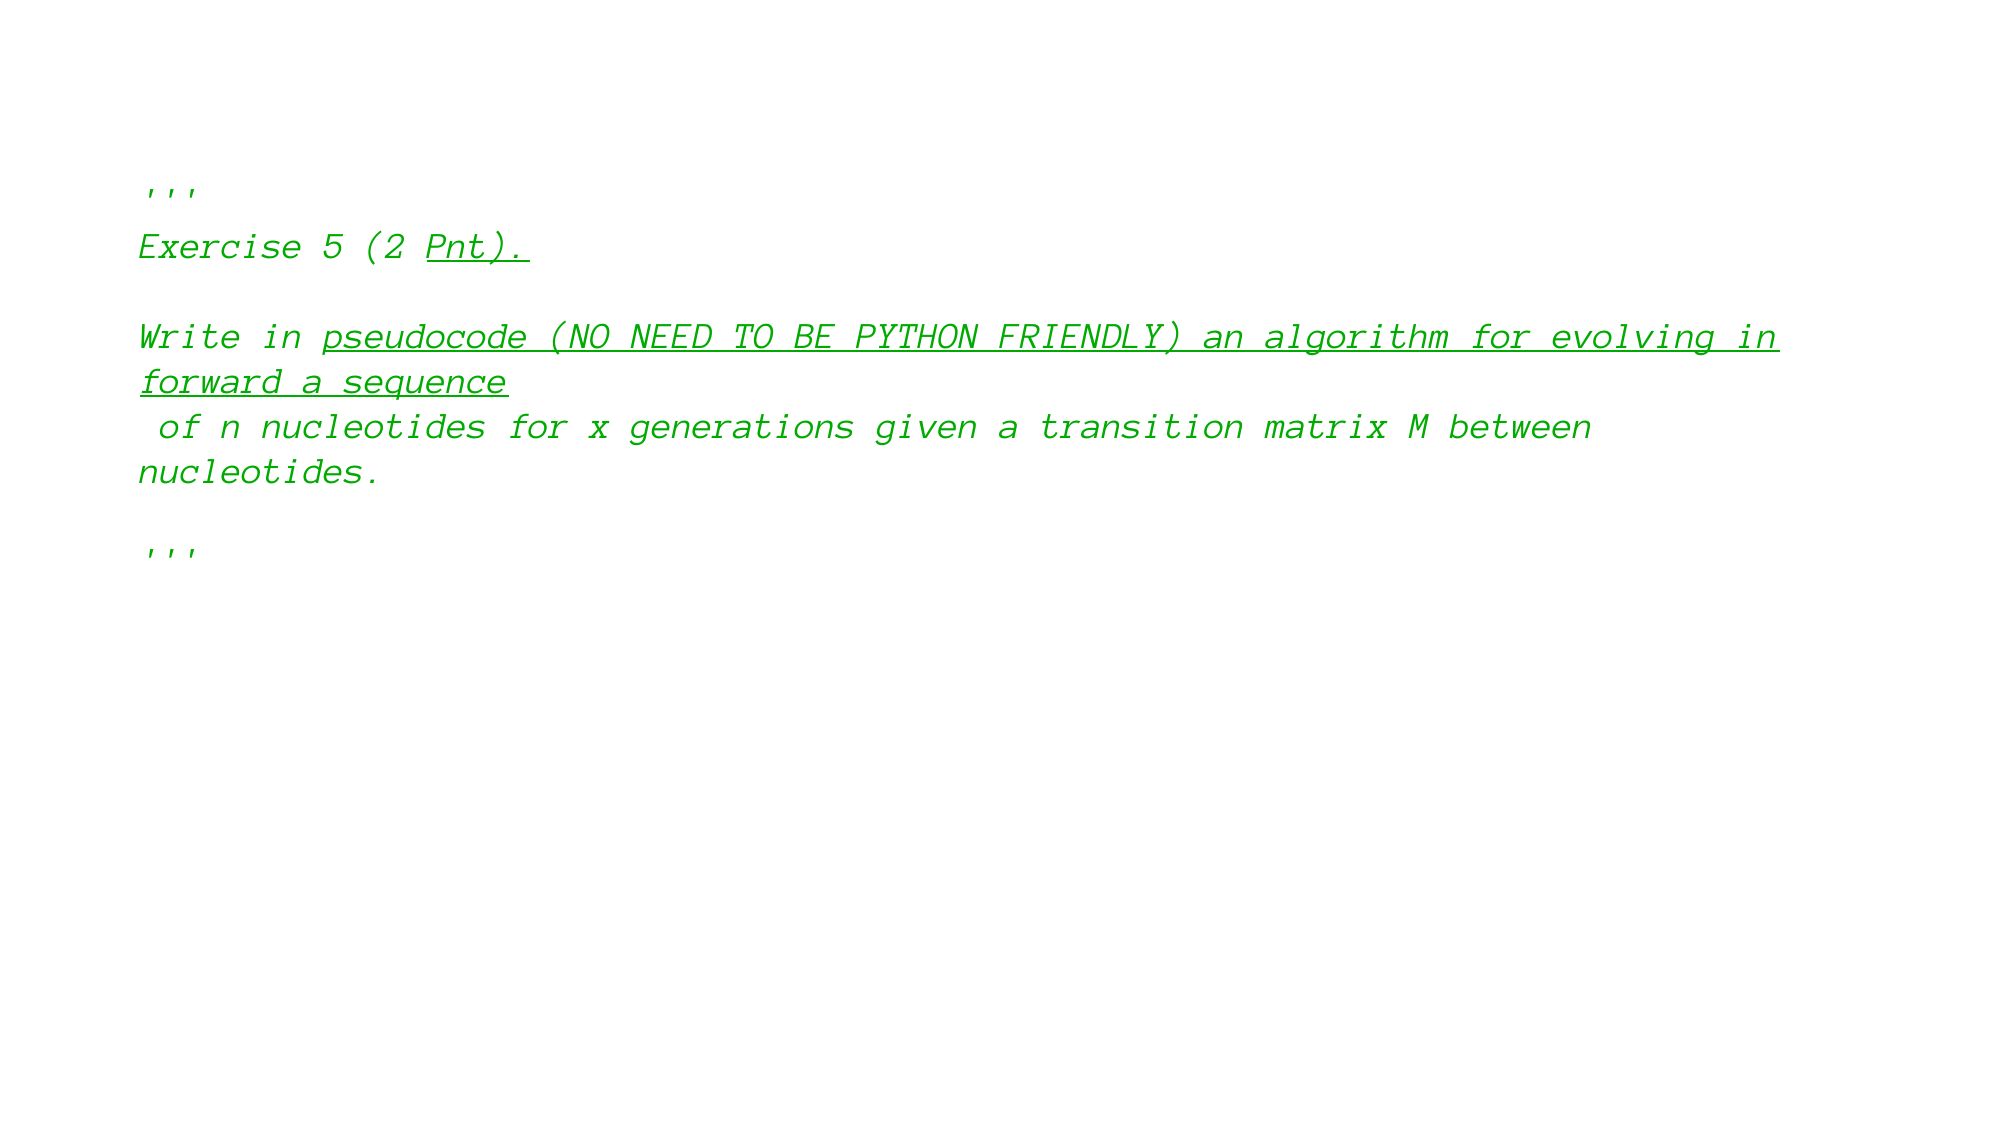

'''
Exercise 5 (2 Pnt).

Write in pseudocode (NO NEED TO BE PYTHON FRIENDLY) an algorithm for evolving in forward a sequence
 of n nucleotides for x generations given a transition matrix M between nucleotides.

'''